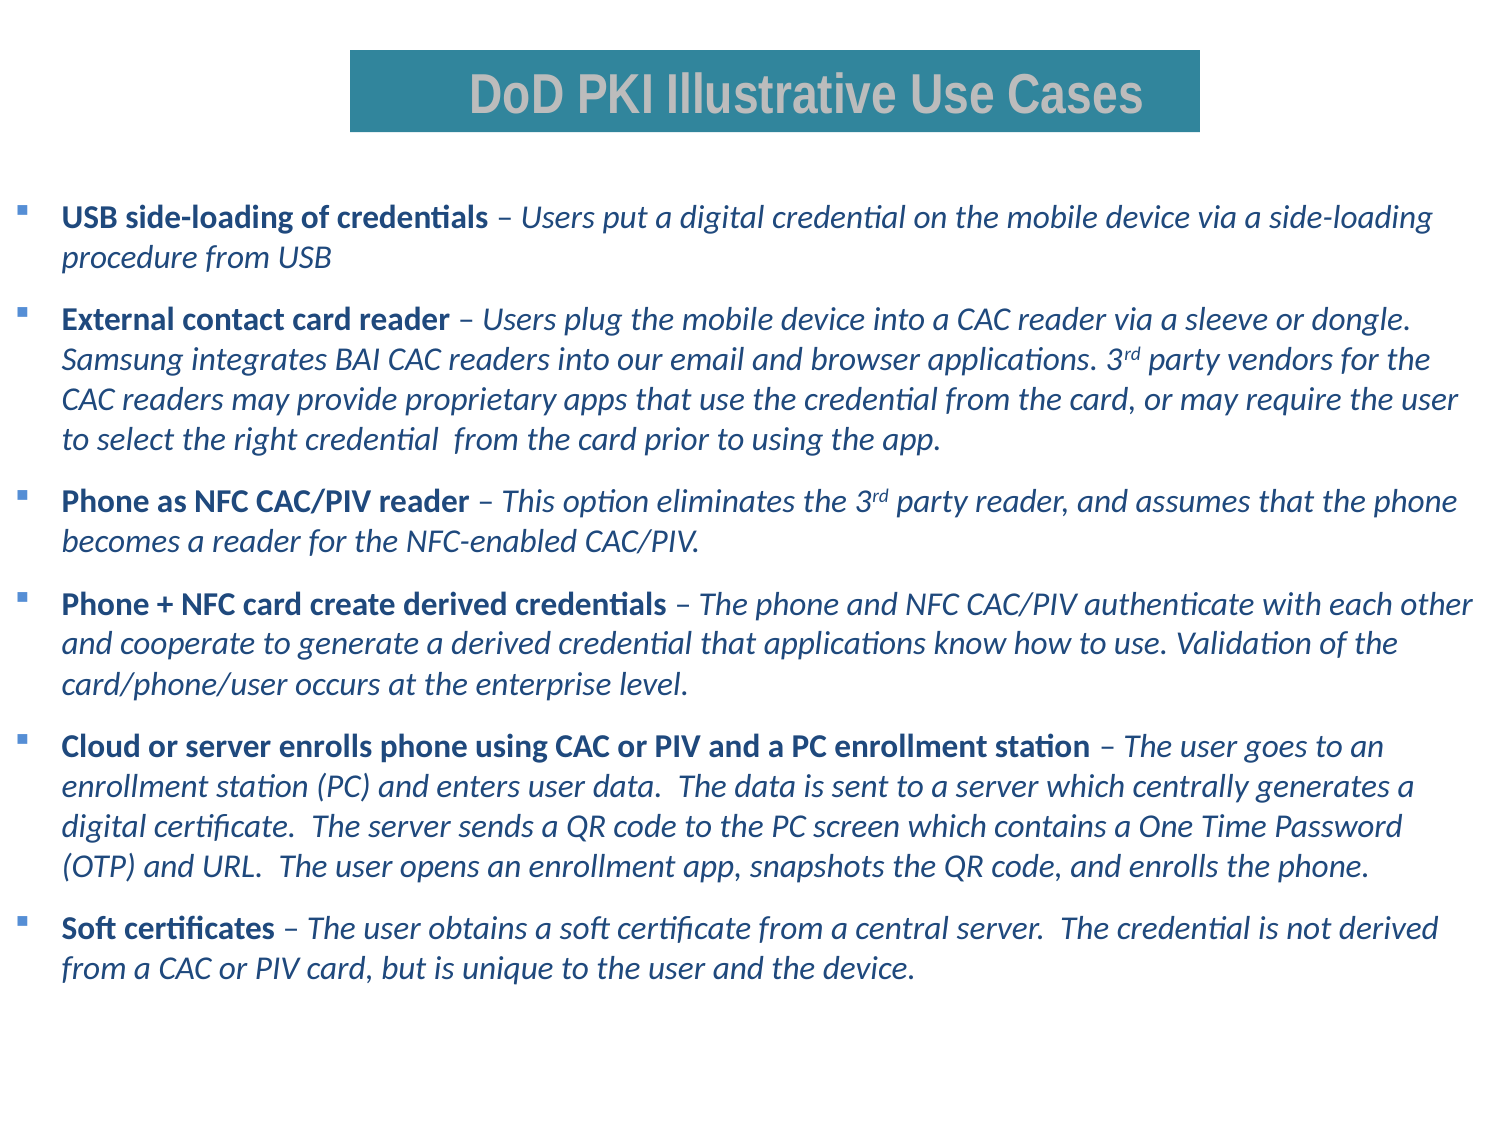

DoD PKI Illustrative Use Cases
USB side-loading of credentials – Users put a digital credential on the mobile device via a side-loading procedure from USB

External contact card reader – Users plug the mobile device into a CAC reader via a sleeve or dongle.  Samsung integrates BAI CAC readers into our email and browser applications. 3rd party vendors for the CAC readers may provide proprietary apps that use the credential from the card, or may require the user to select the right credential  from the card prior to using the app.

Phone as NFC CAC/PIV reader – This option eliminates the 3rd party reader, and assumes that the phone becomes a reader for the NFC-enabled CAC/PIV.

Phone + NFC card create derived credentials – The phone and NFC CAC/PIV authenticate with each other and cooperate to generate a derived credential that applications know how to use. Validation of the card/phone/user occurs at the enterprise level.

Cloud or server enrolls phone using CAC or PIV and a PC enrollment station – The user goes to an enrollment station (PC) and enters user data.  The data is sent to a server which centrally generates a digital certificate.  The server sends a QR code to the PC screen which contains a One Time Password (OTP) and URL.  The user opens an enrollment app, snapshots the QR code, and enrolls the phone.

Soft certificates – The user obtains a soft certificate from a central server.  The credential is not derived from a CAC or PIV card, but is unique to the user and the device.